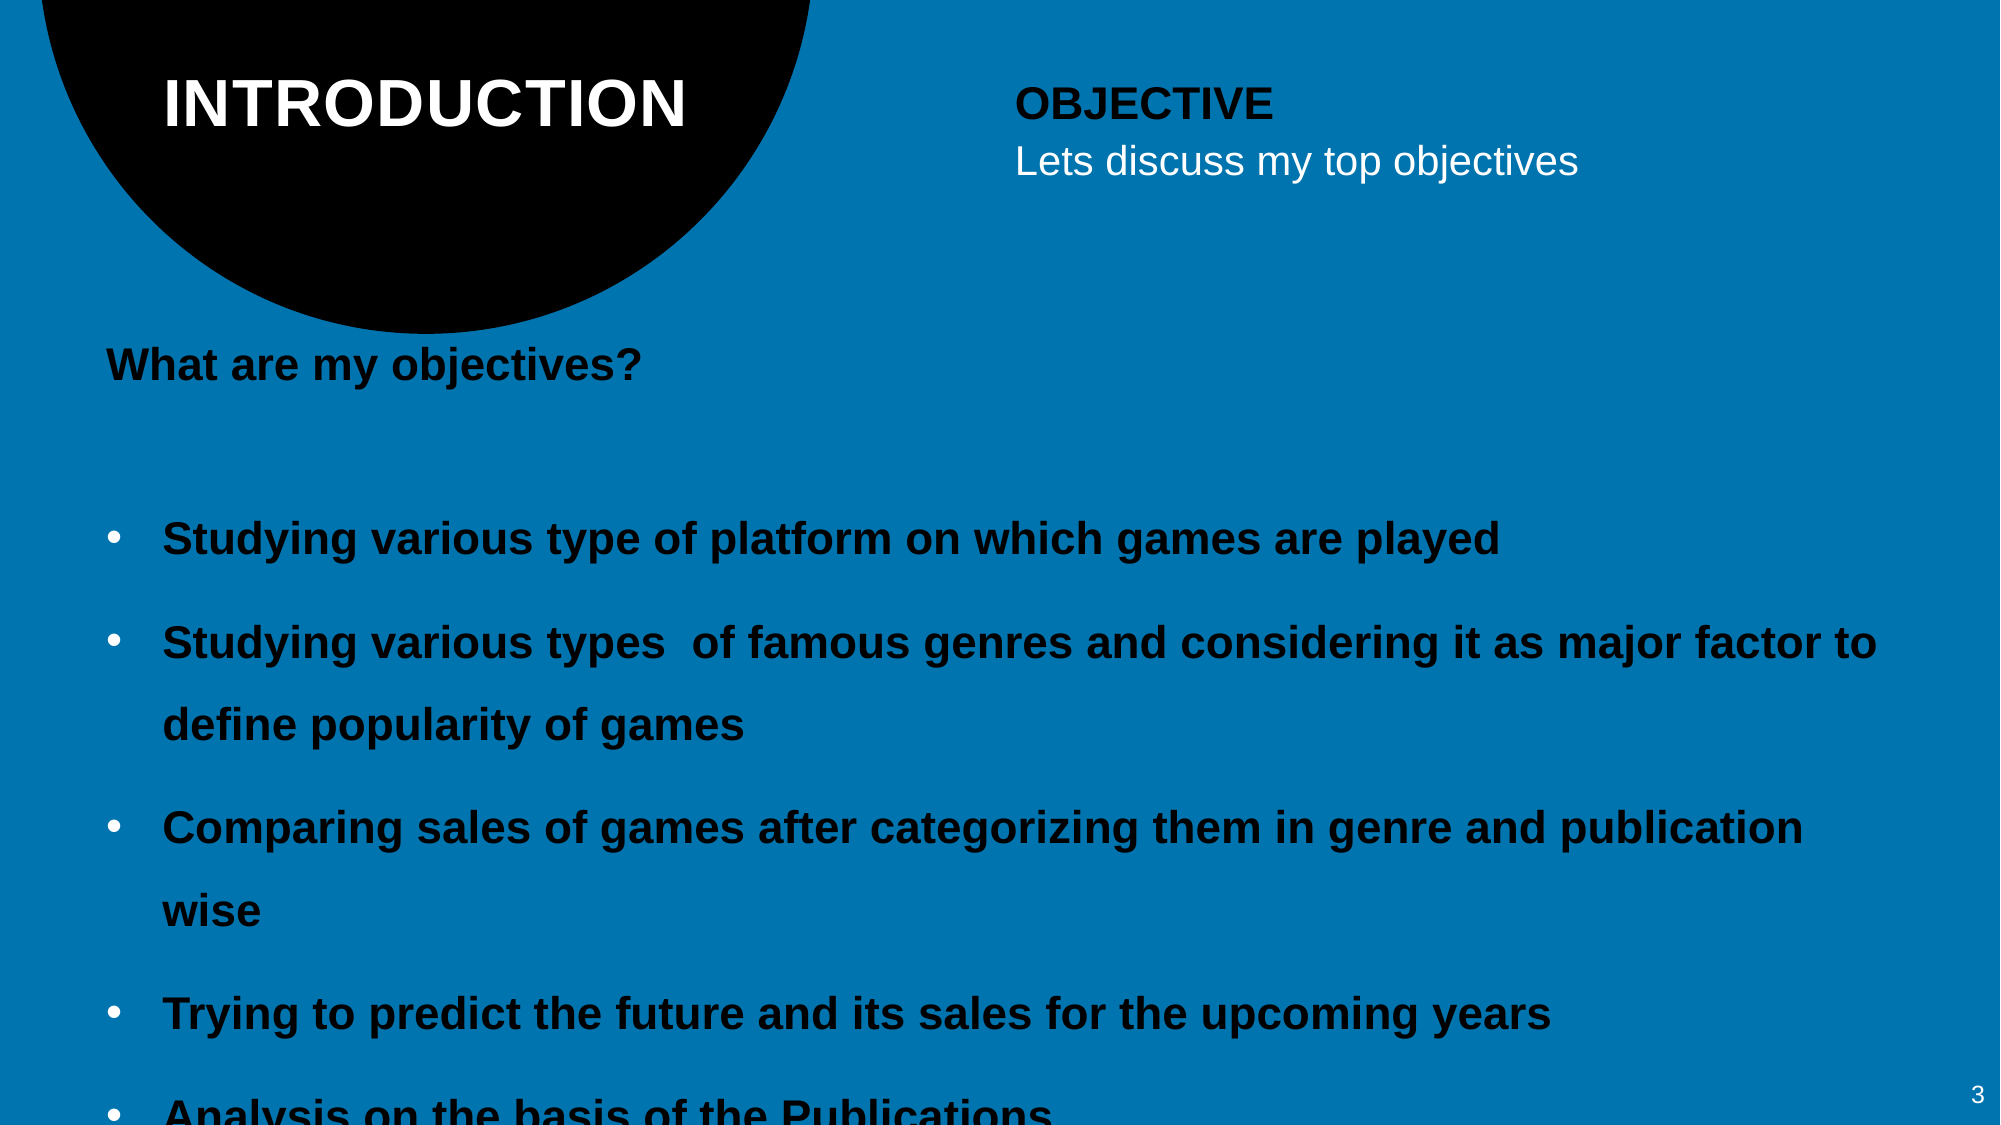

# INTRODUCTION

OBJECTIVE
Lets discuss my top objectives
What are my objectives?
Studying various type of platform on which games are played
Studying various types  of famous genres and considering it as major factor to define popularity of games
Comparing sales of games after categorizing them in genre and publication wise
Trying to predict the future and its sales for the upcoming years
Analysis on the basis of the Publications

3